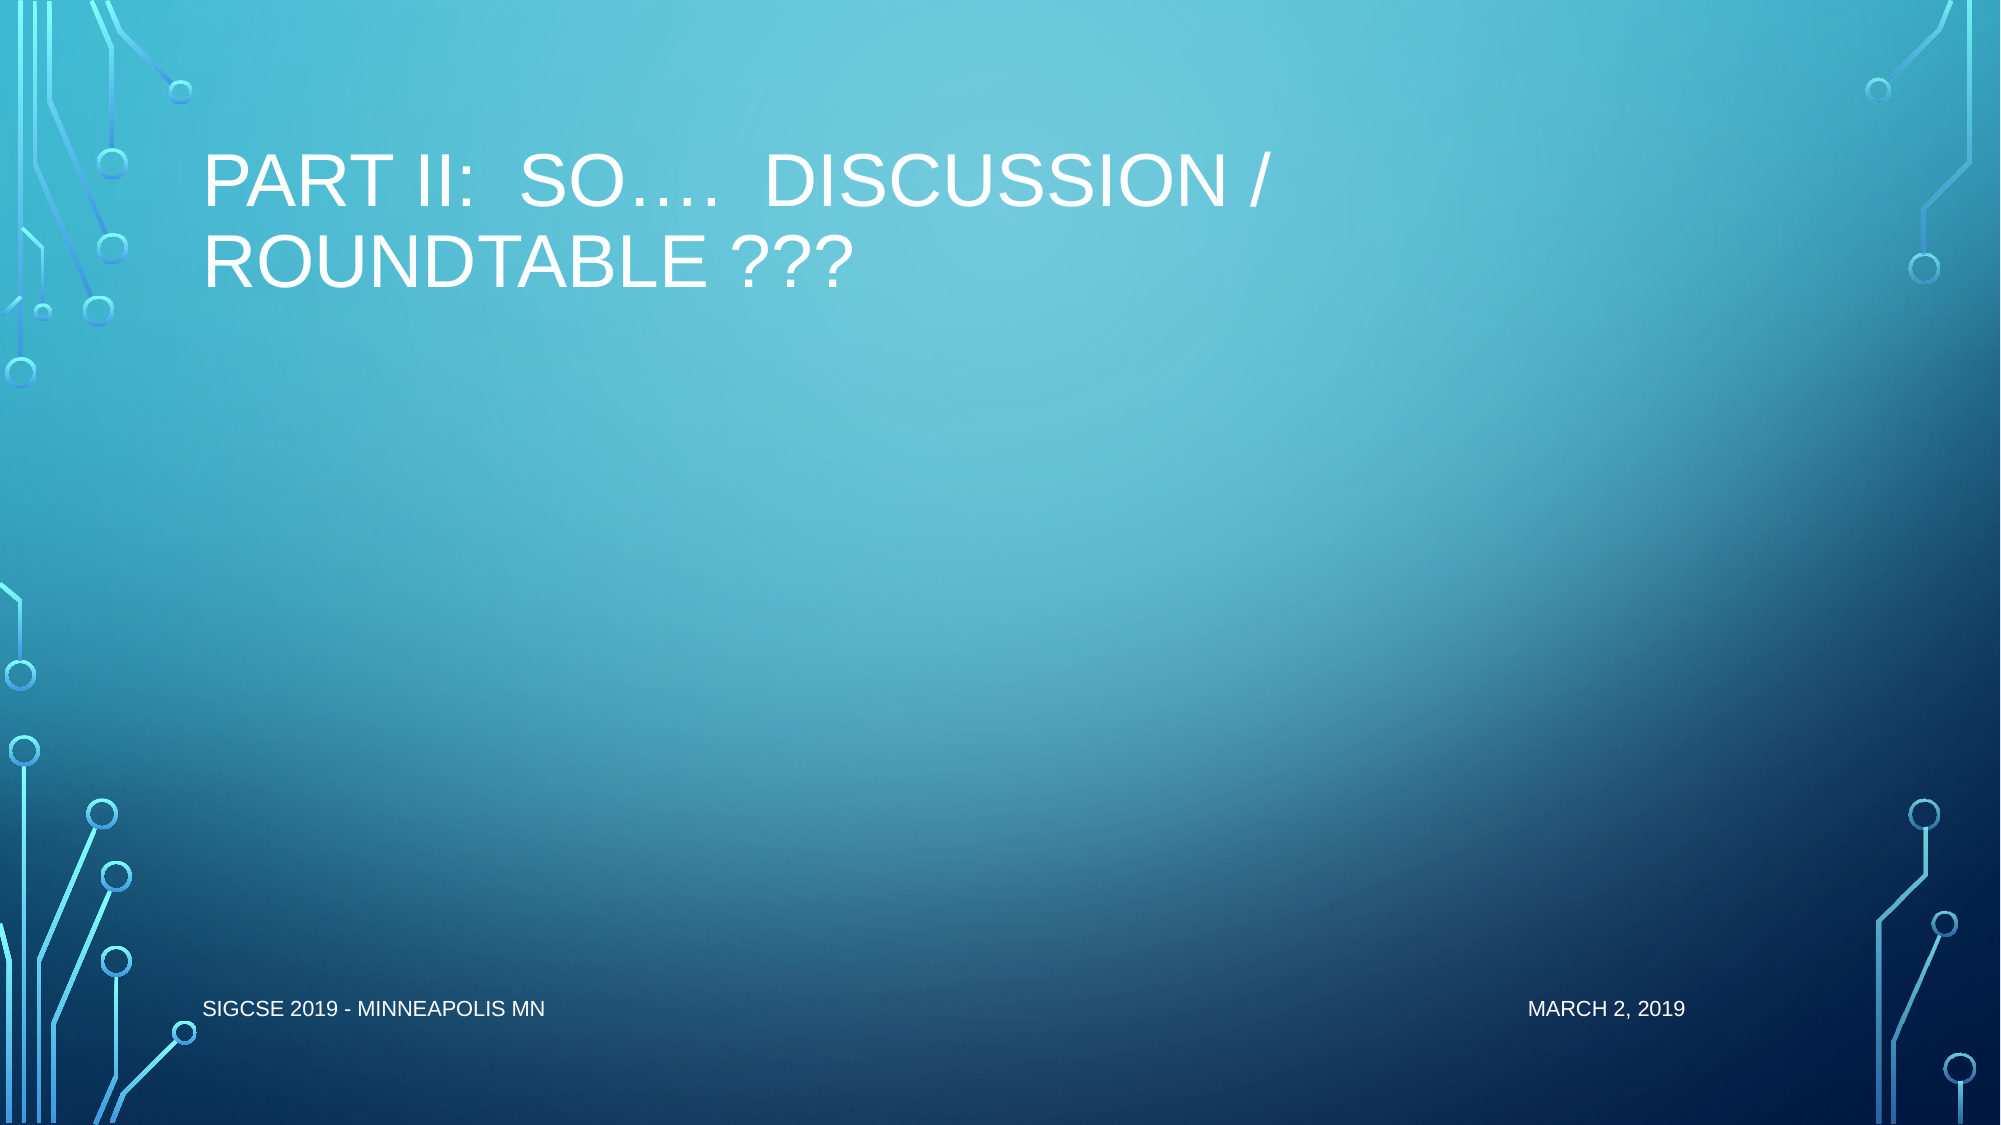

# Part II:  SO….  Discussion / Roundtable ???

SIGCSE 2019 - Minneapolis MN                                                                                                                                                                    March 2, 2019